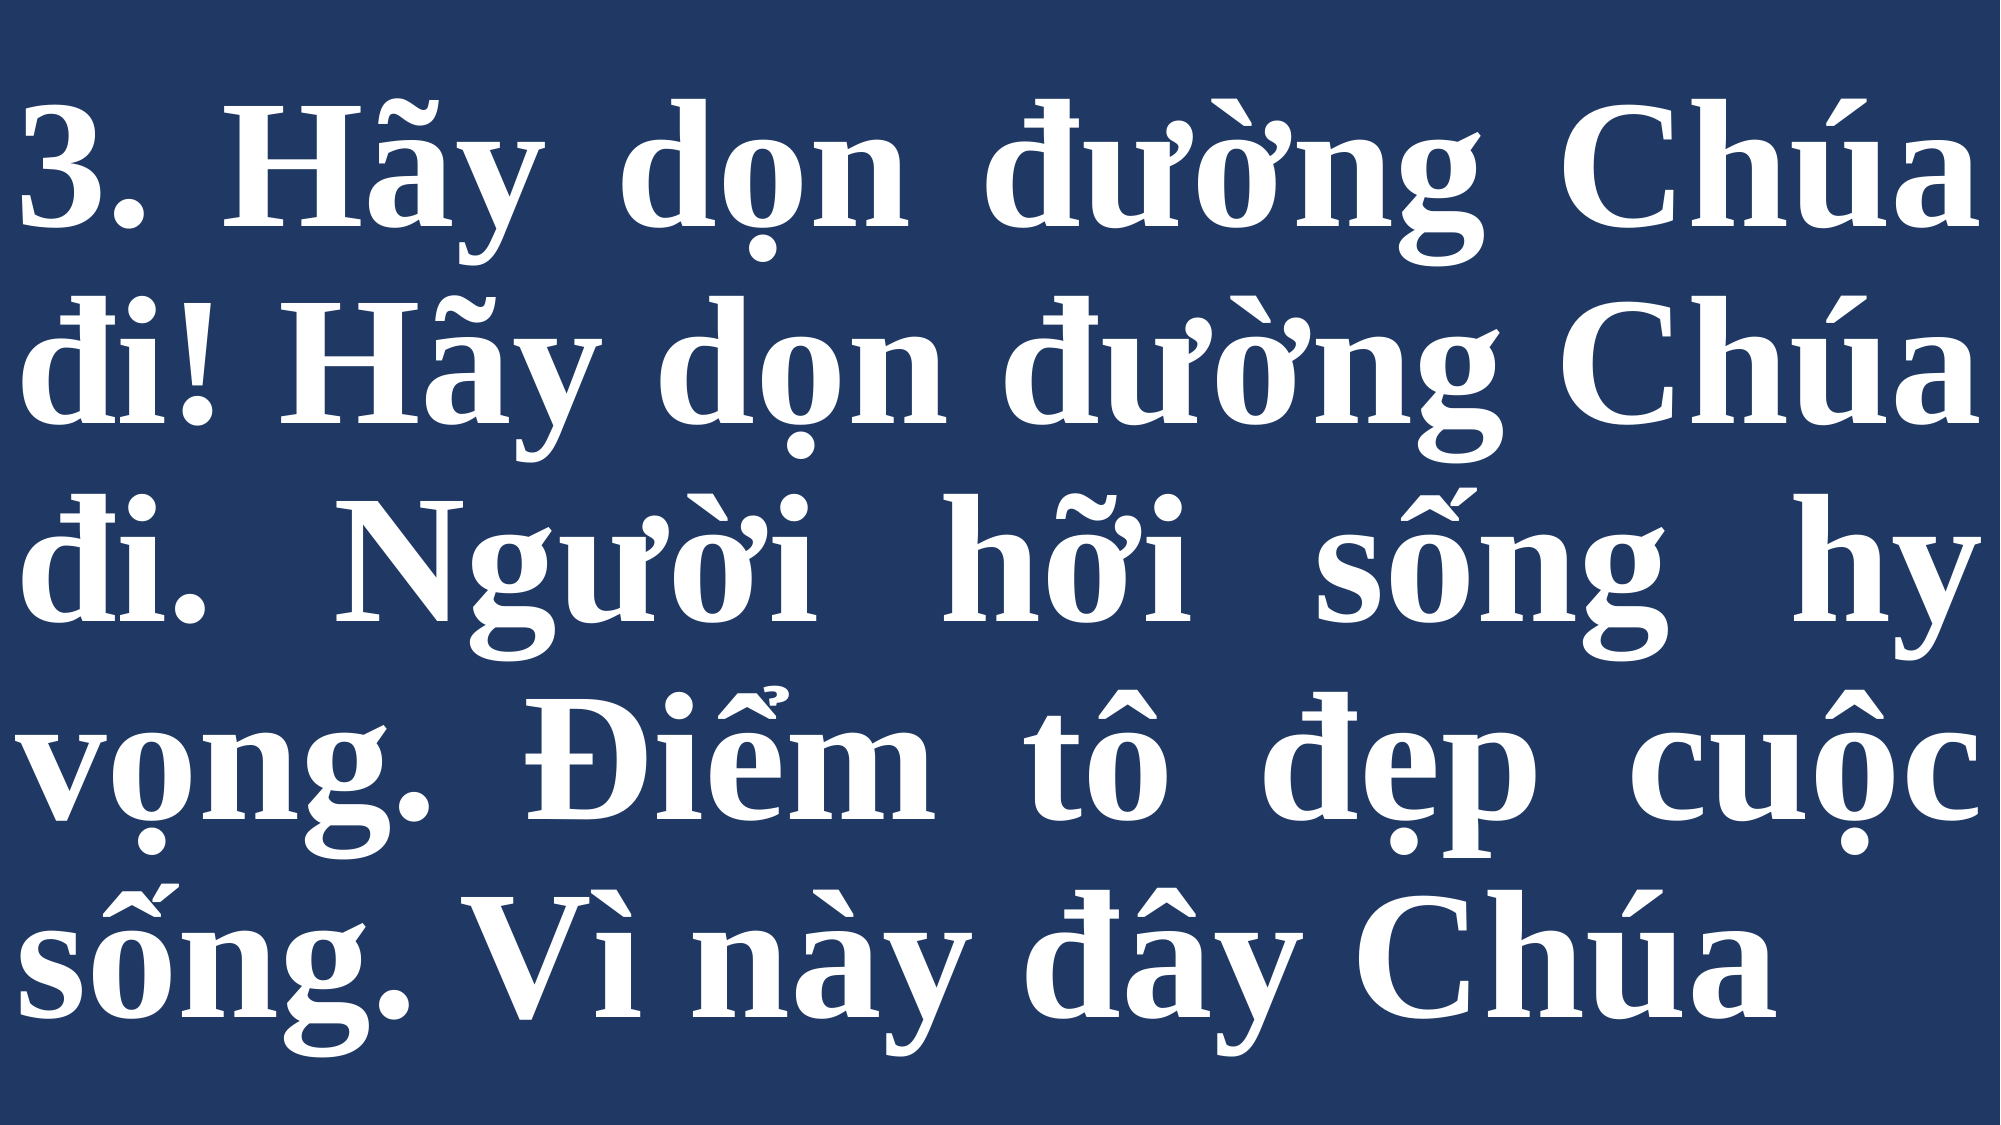

# 3. Hãy dọn đường Chúa đi! Hãy dọn đường Chúa đi. Người hỡi sống hy vọng. Điểm tô đẹp cuộc sống. Vì này đây Chúa